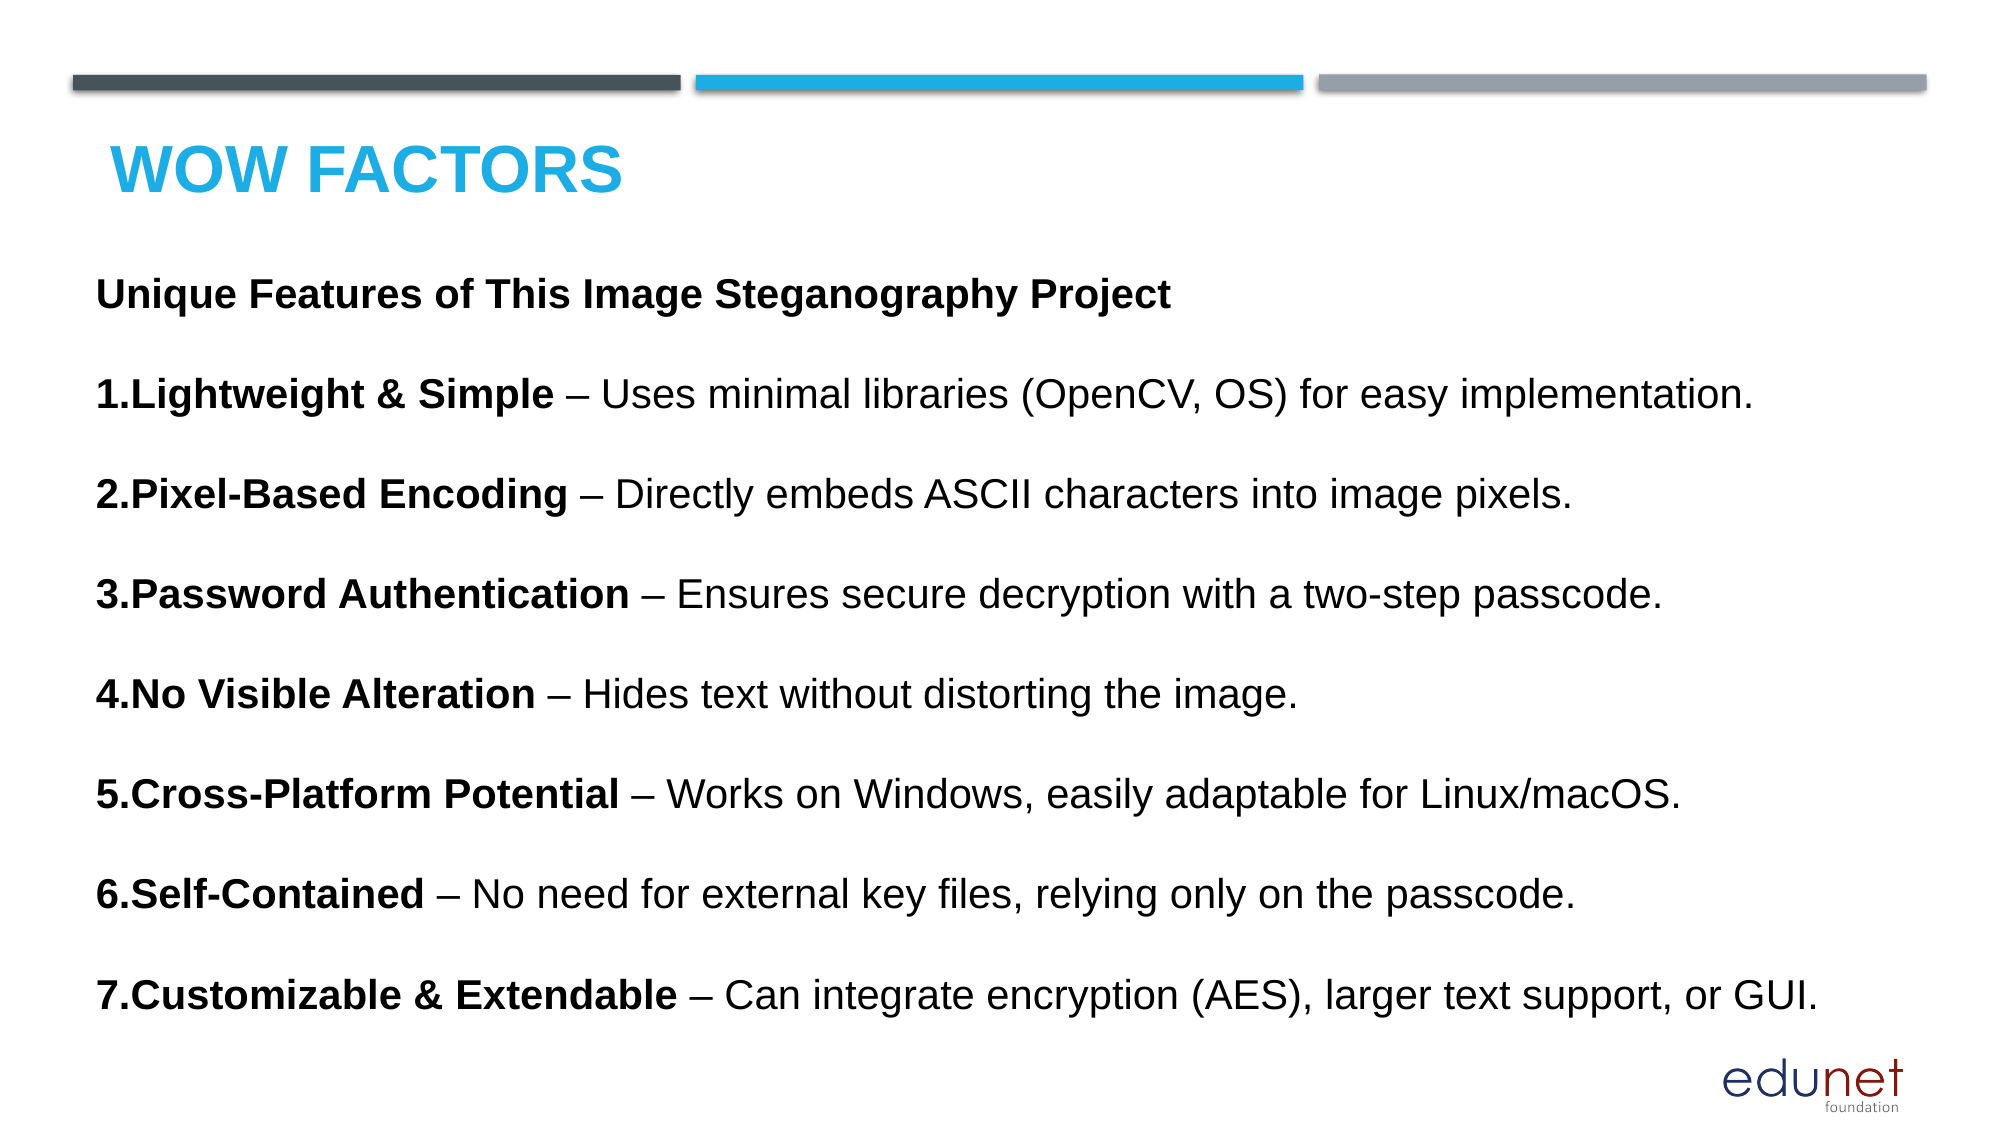

# Wow factors
Unique Features of This Image Steganography Project
Lightweight & Simple – Uses minimal libraries (OpenCV, OS) for easy implementation.
Pixel-Based Encoding – Directly embeds ASCII characters into image pixels.
Password Authentication – Ensures secure decryption with a two-step passcode.
No Visible Alteration – Hides text without distorting the image.
Cross-Platform Potential – Works on Windows, easily adaptable for Linux/macOS.
Self-Contained – No need for external key files, relying only on the passcode.
Customizable & Extendable – Can integrate encryption (AES), larger text support, or GUI.